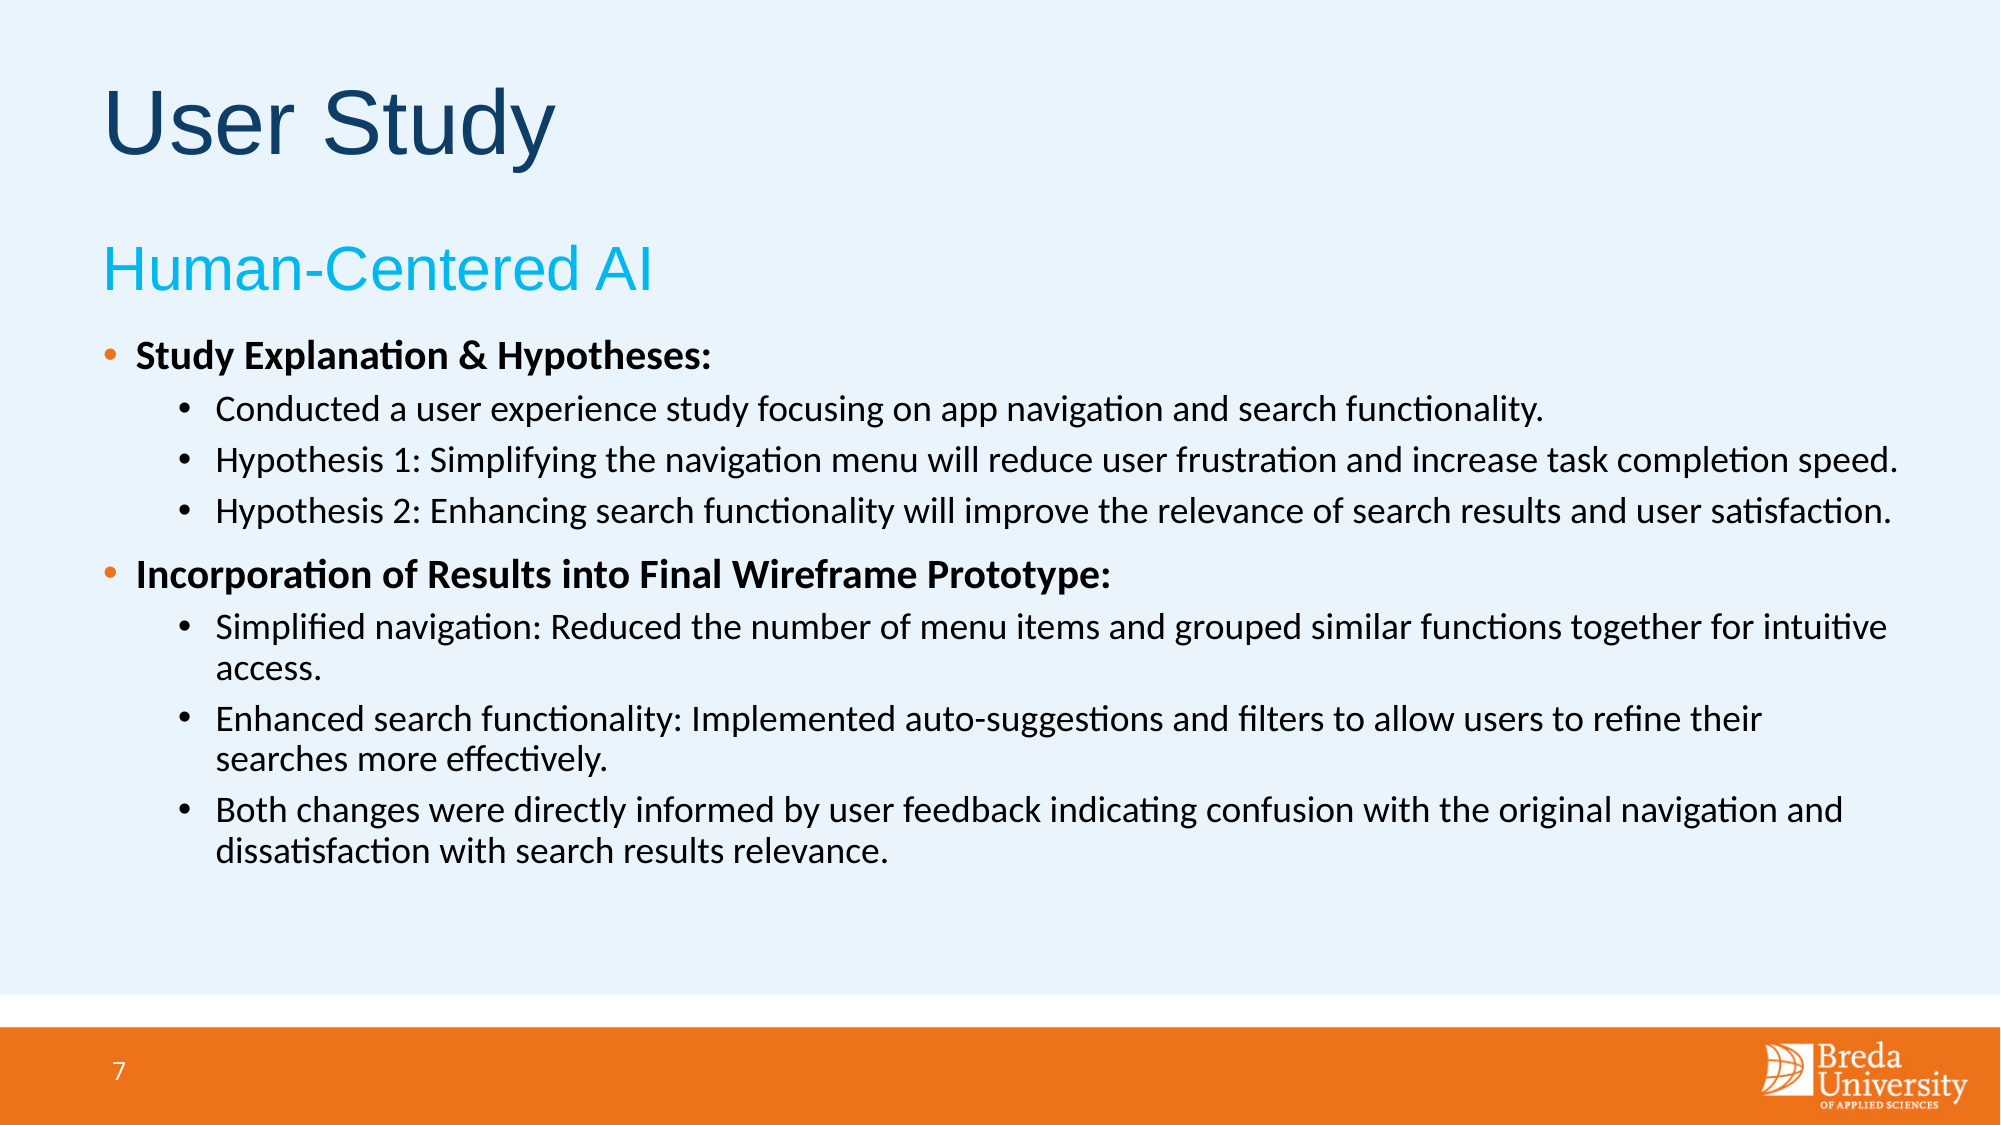

# User Study
Human-Centered AI
Study Explanation & Hypotheses:
Conducted a user experience study focusing on app navigation and search functionality.
Hypothesis 1: Simplifying the navigation menu will reduce user frustration and increase task completion speed.
Hypothesis 2: Enhancing search functionality will improve the relevance of search results and user satisfaction.
Incorporation of Results into Final Wireframe Prototype:
Simplified navigation: Reduced the number of menu items and grouped similar functions together for intuitive access.
Enhanced search functionality: Implemented auto-suggestions and filters to allow users to refine their searches more effectively.
Both changes were directly informed by user feedback indicating confusion with the original navigation and dissatisfaction with search results relevance.

7